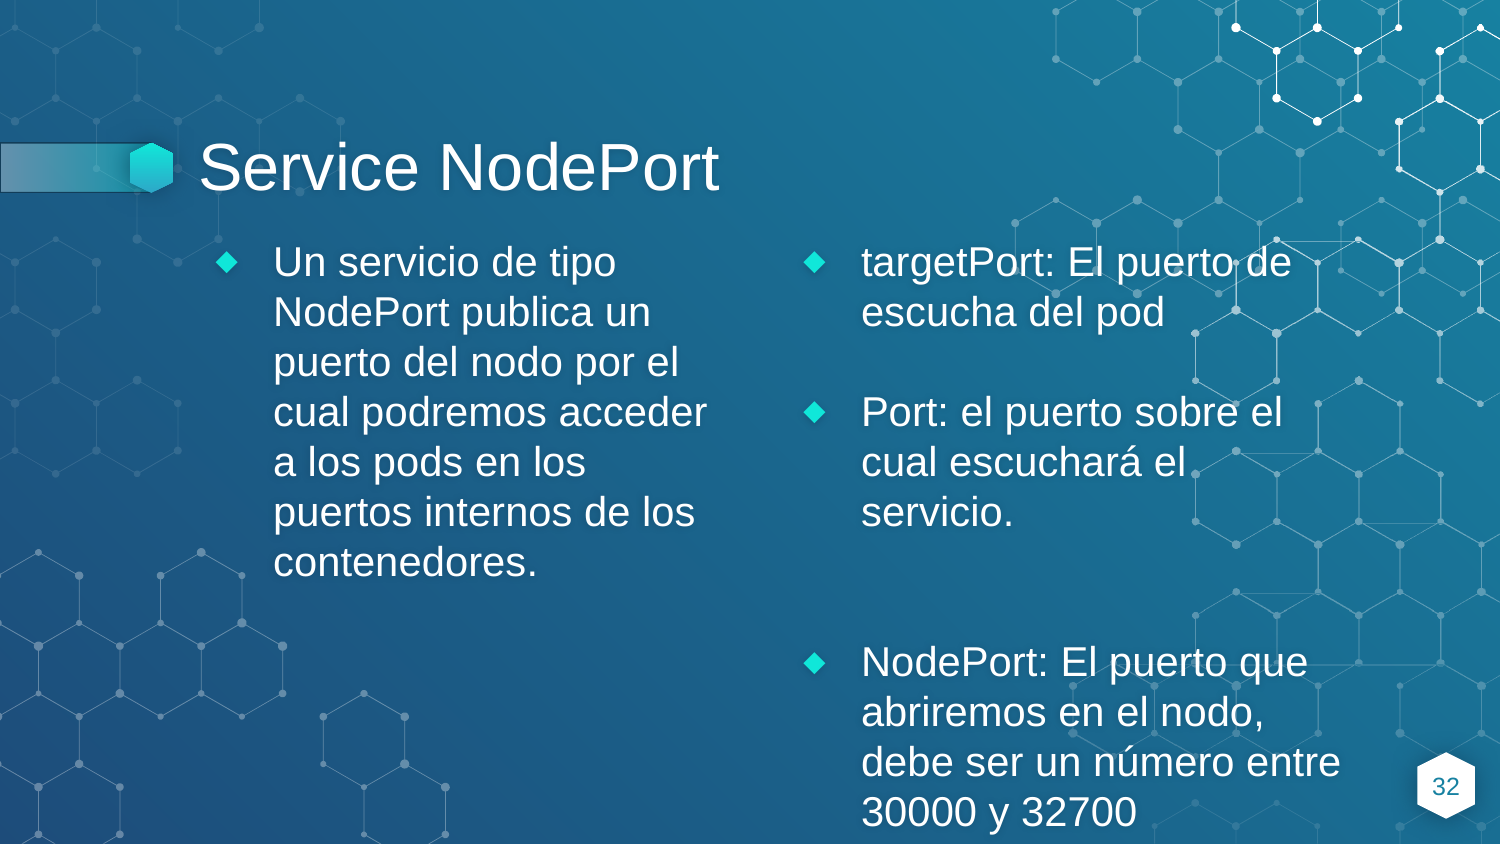

# Service NodePort
Un servicio de tipo NodePort publica un puerto del nodo por el cual podremos acceder a los pods en los puertos internos de los contenedores.

targetPort: El puerto de escucha del pod

Port: el puerto sobre el cual escuchará el servicio.

NodePort: El puerto que abriremos en el nodo, debe ser un número entre 30000 y 32700

32